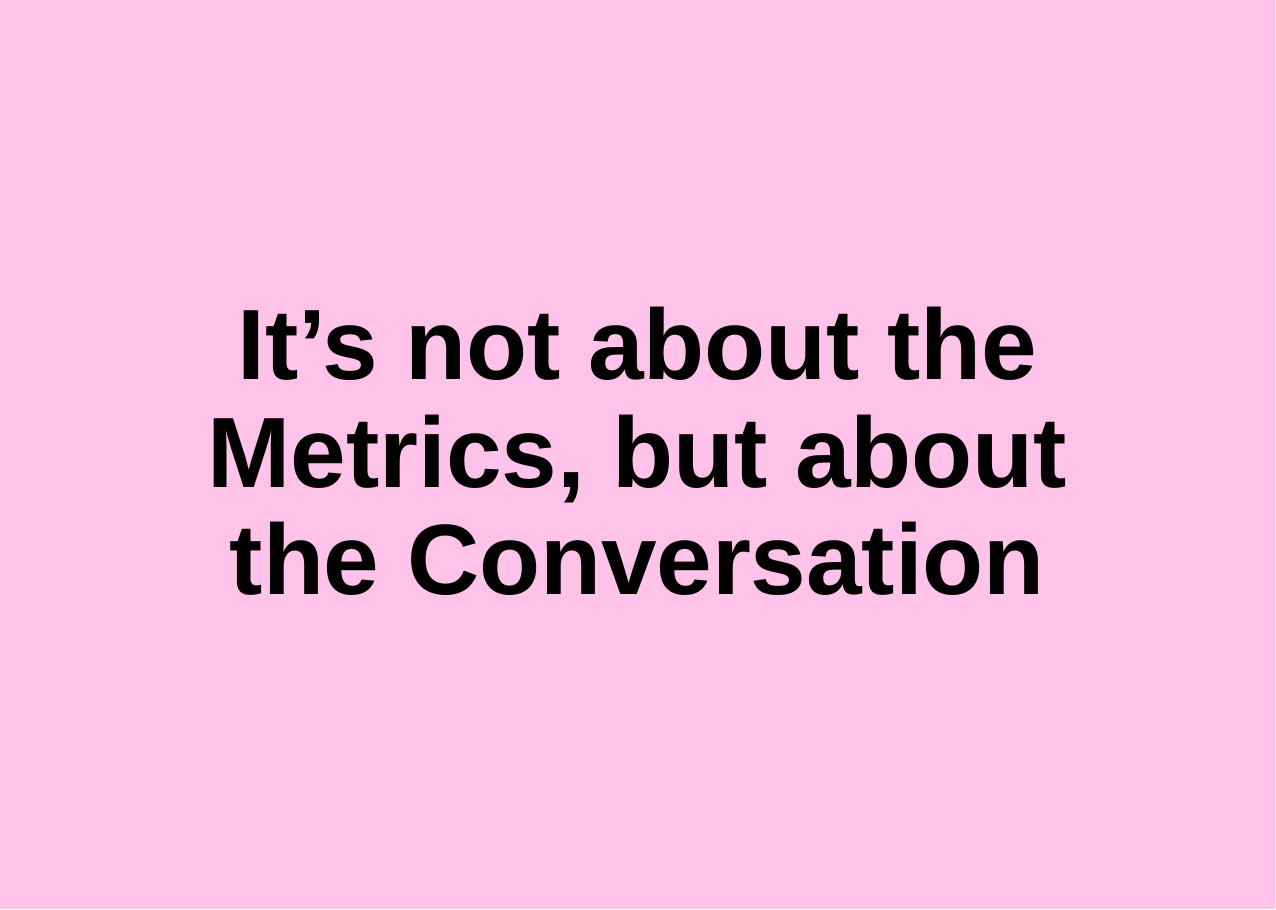

# It’s not about the Metrics, but about the Conversation